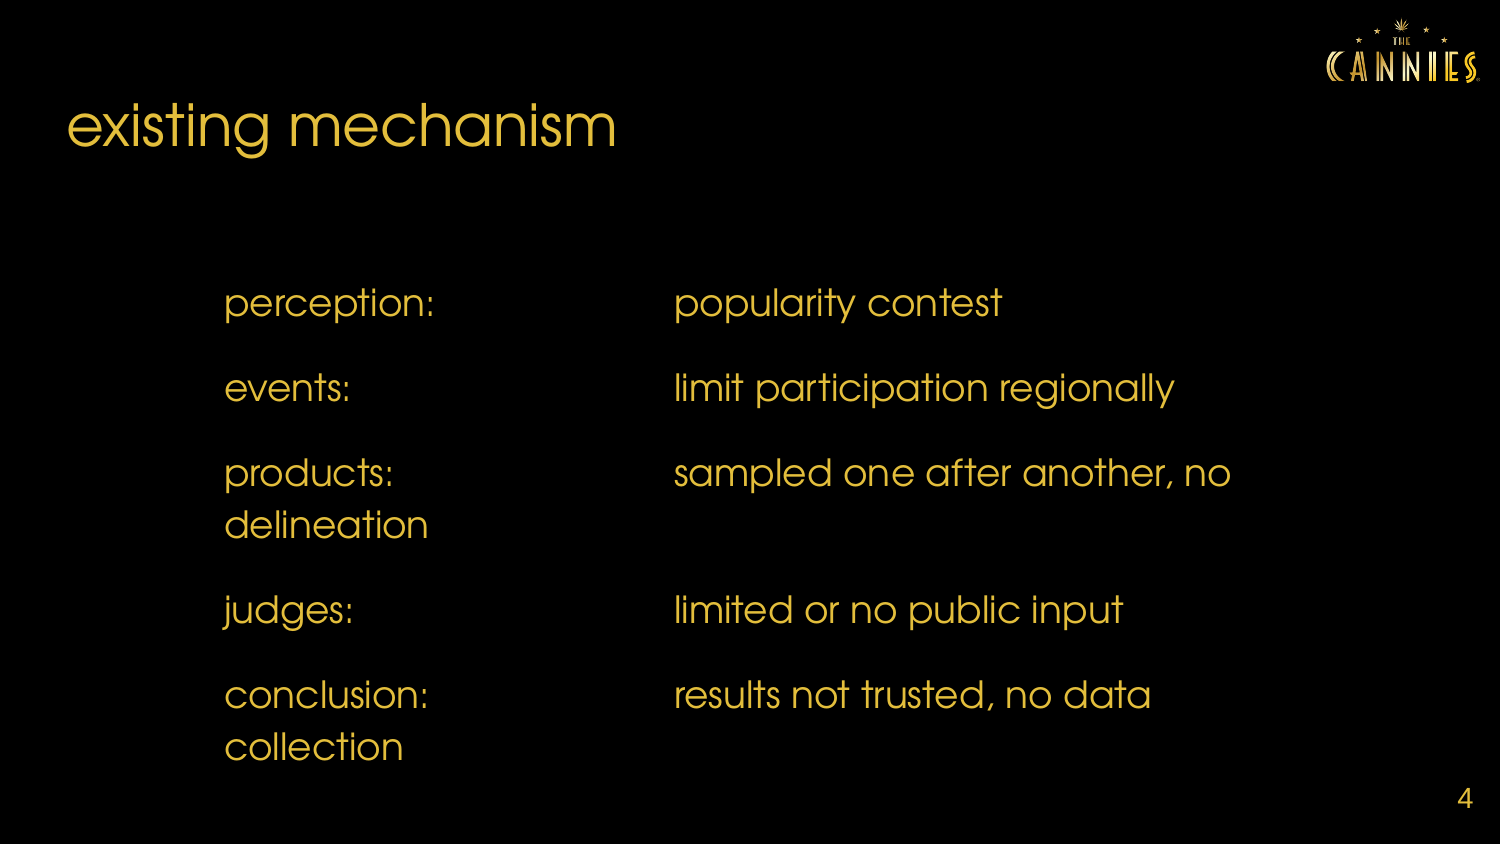

# existing mechanism
perception:		popularity contest
events:			limit participation regionally
products:		sampled one after another, no delineation
judges:			limited or no public input
conclusion:		results not trusted, no data collection
4